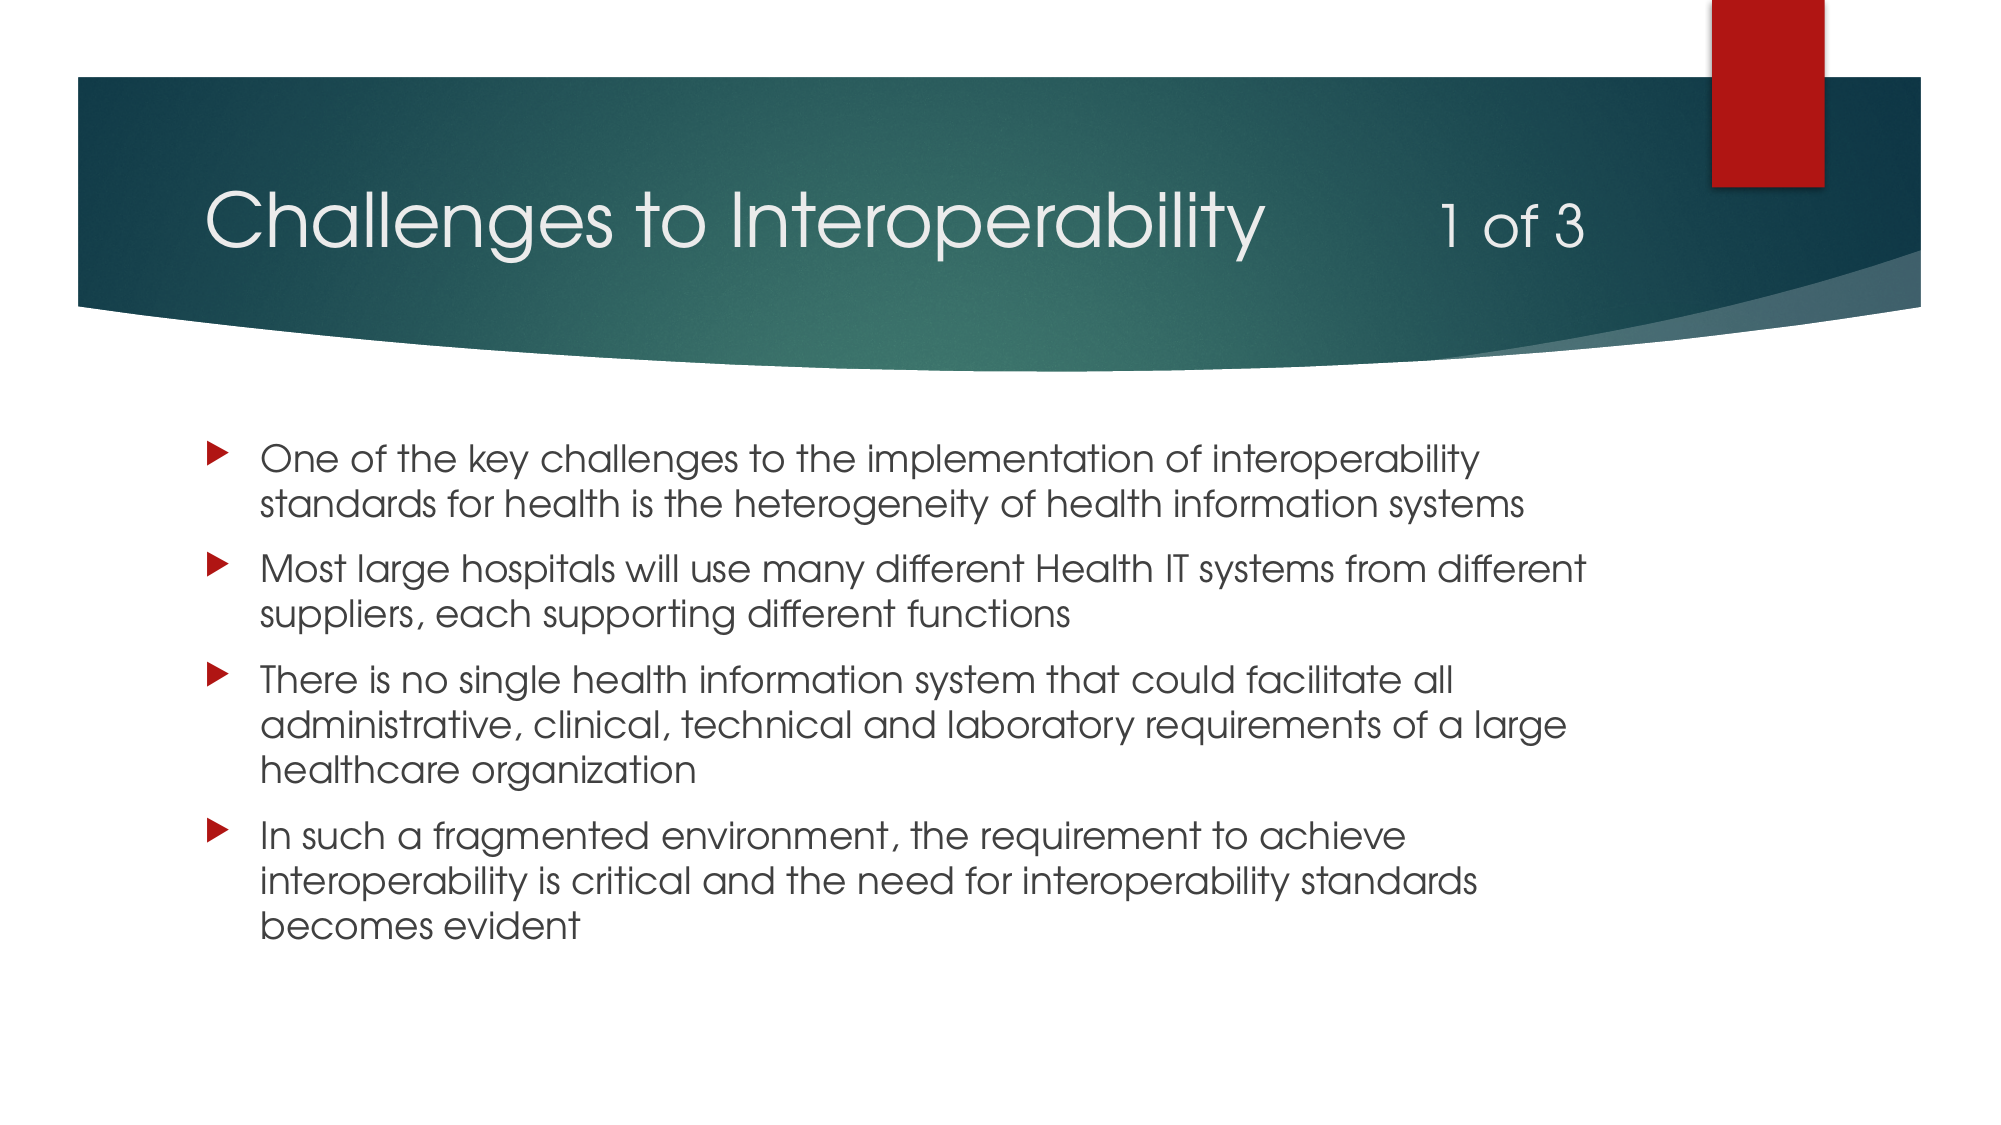

# Challenges to Interoperability        1 of 3
One of the key challenges to the implementation of interoperability standards for health is the heterogeneity of health information systems
Most large hospitals will use many different Health IT systems from different suppliers, each supporting different functions
There is no single health information system that could facilitate all administrative, clinical, technical and laboratory requirements of a large healthcare organization
In such a fragmented environment, the requirement to achieve interoperability is critical and the need for interoperability standards becomes evident